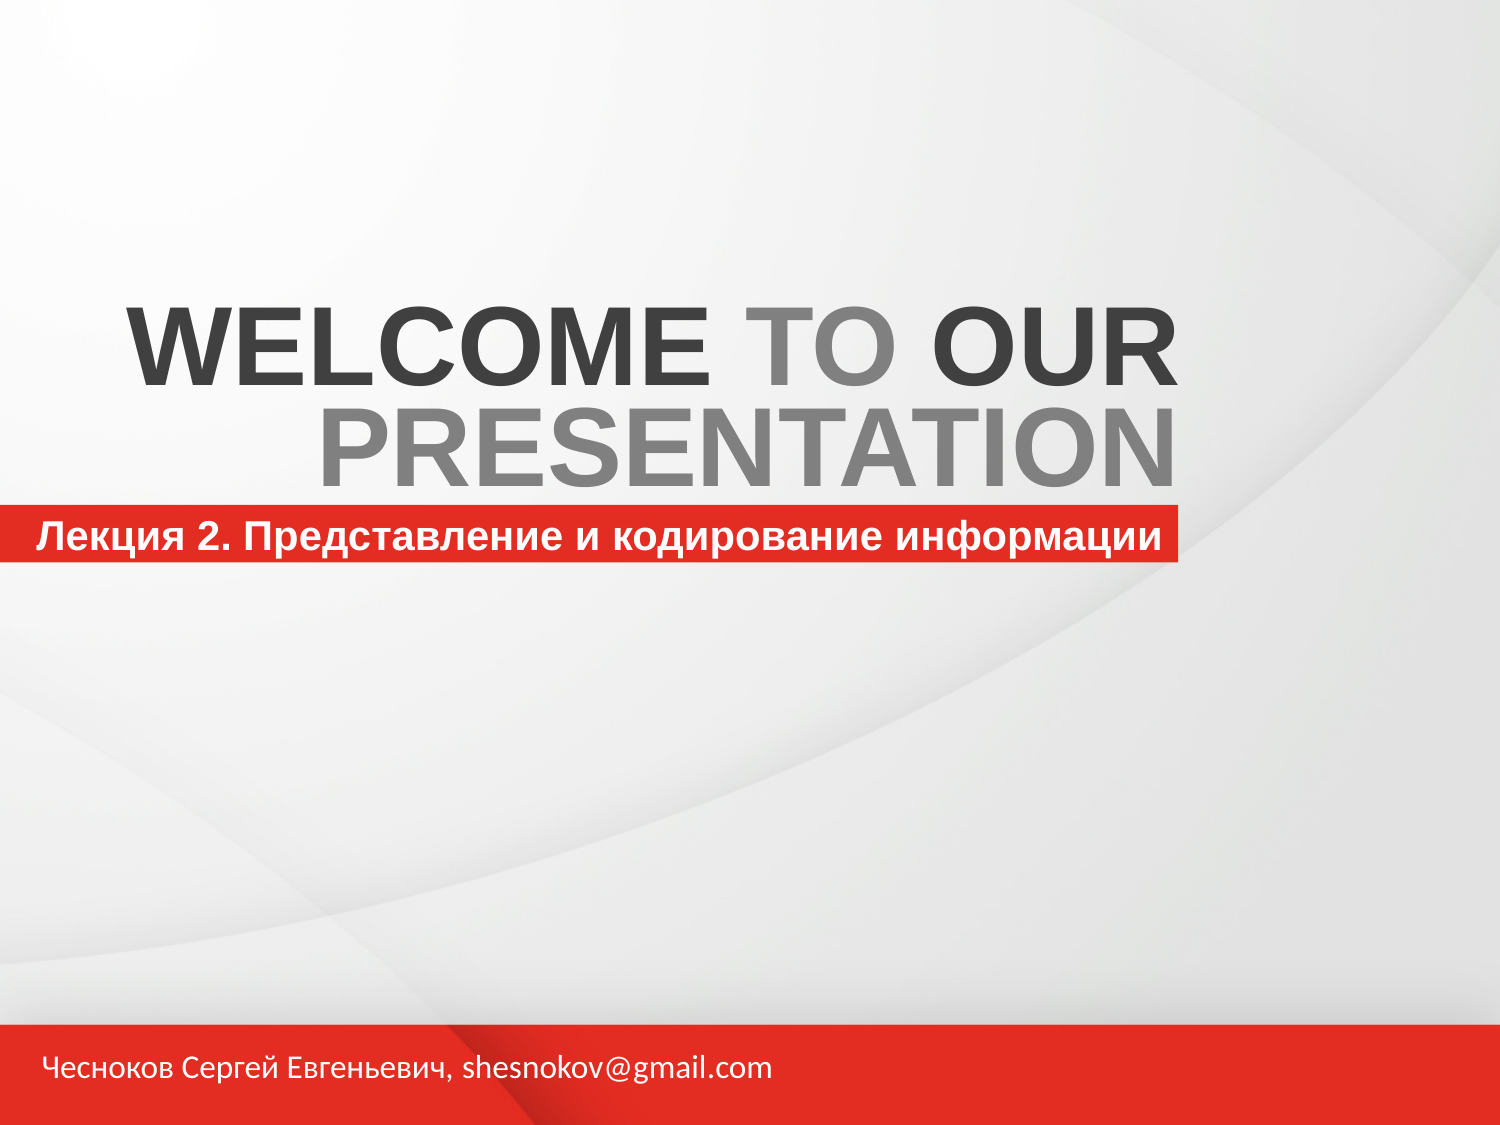

WELCOME TO OUR
PRESENTATION
Лекция 2. Представление и кодирование информации
Чесноков Сергей Евгеньевич, shesnokov@gmail.com